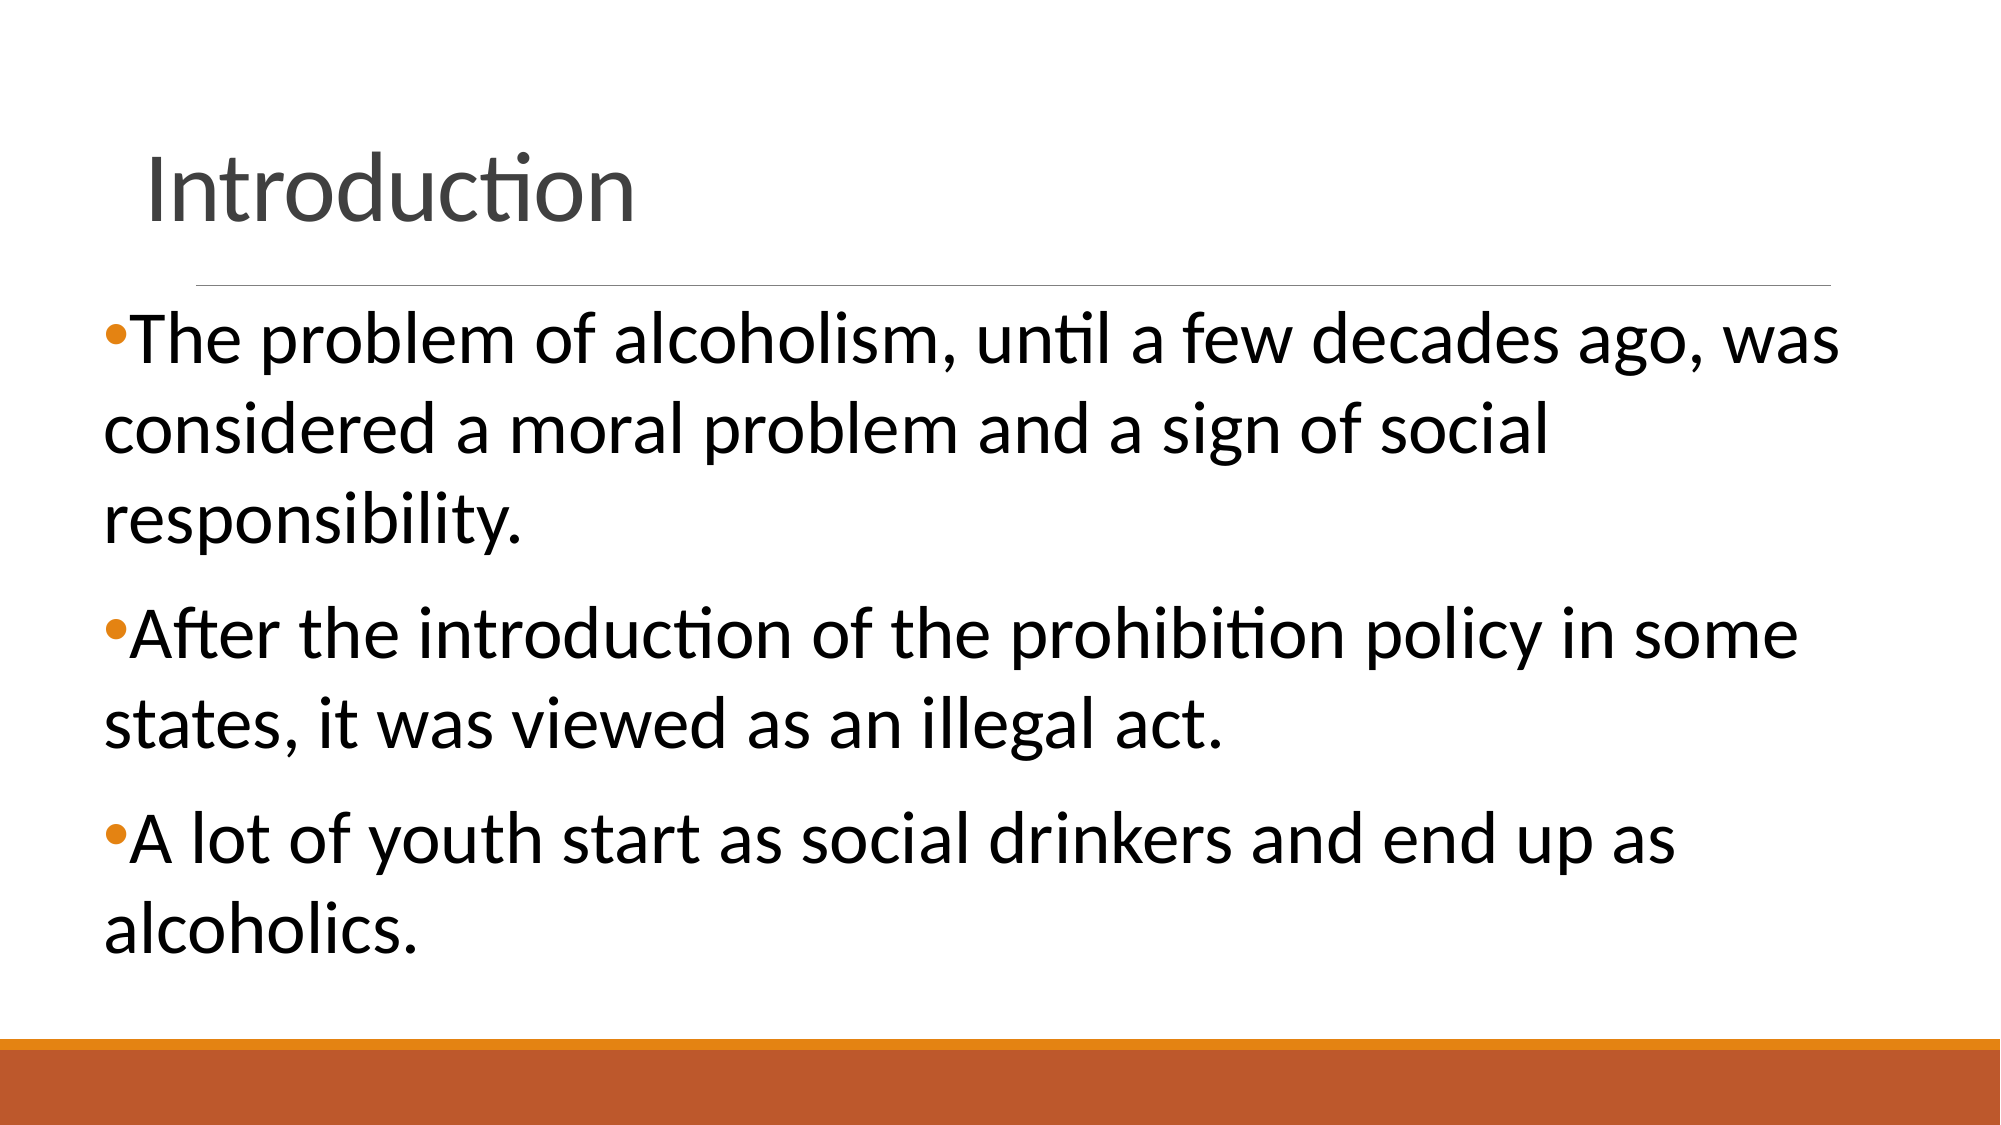

# Introduction
The problem of alcoholism, until a few decades ago, was considered a moral problem and a sign of social responsibility.
After the introduction of the prohibition policy in some states, it was viewed as an illegal act.
A lot of youth start as social drinkers and end up as alcoholics.